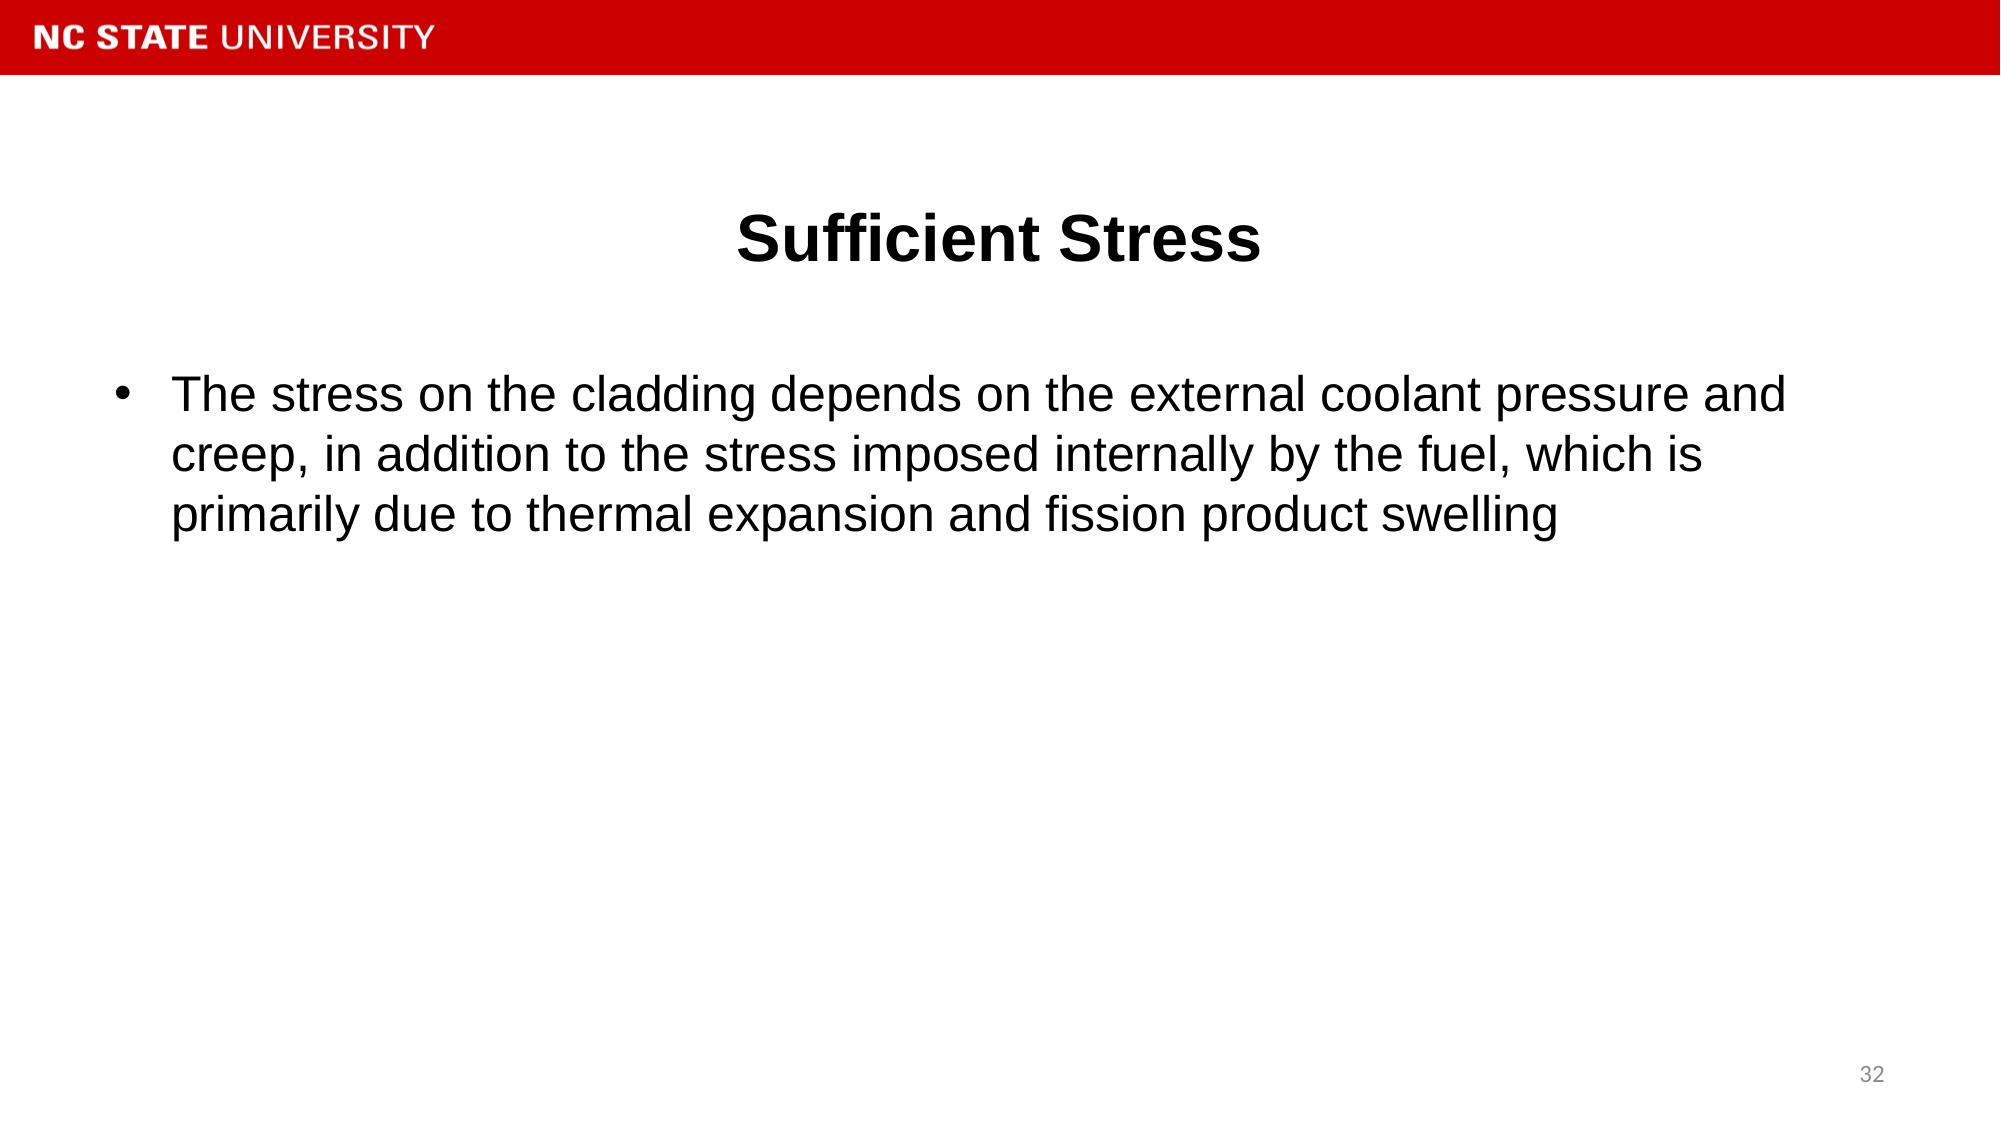

# Sufficient Stress
The stress on the cladding depends on the external coolant pressure and creep, in addition to the stress imposed internally by the fuel, which is primarily due to thermal expansion and fission product swelling

32